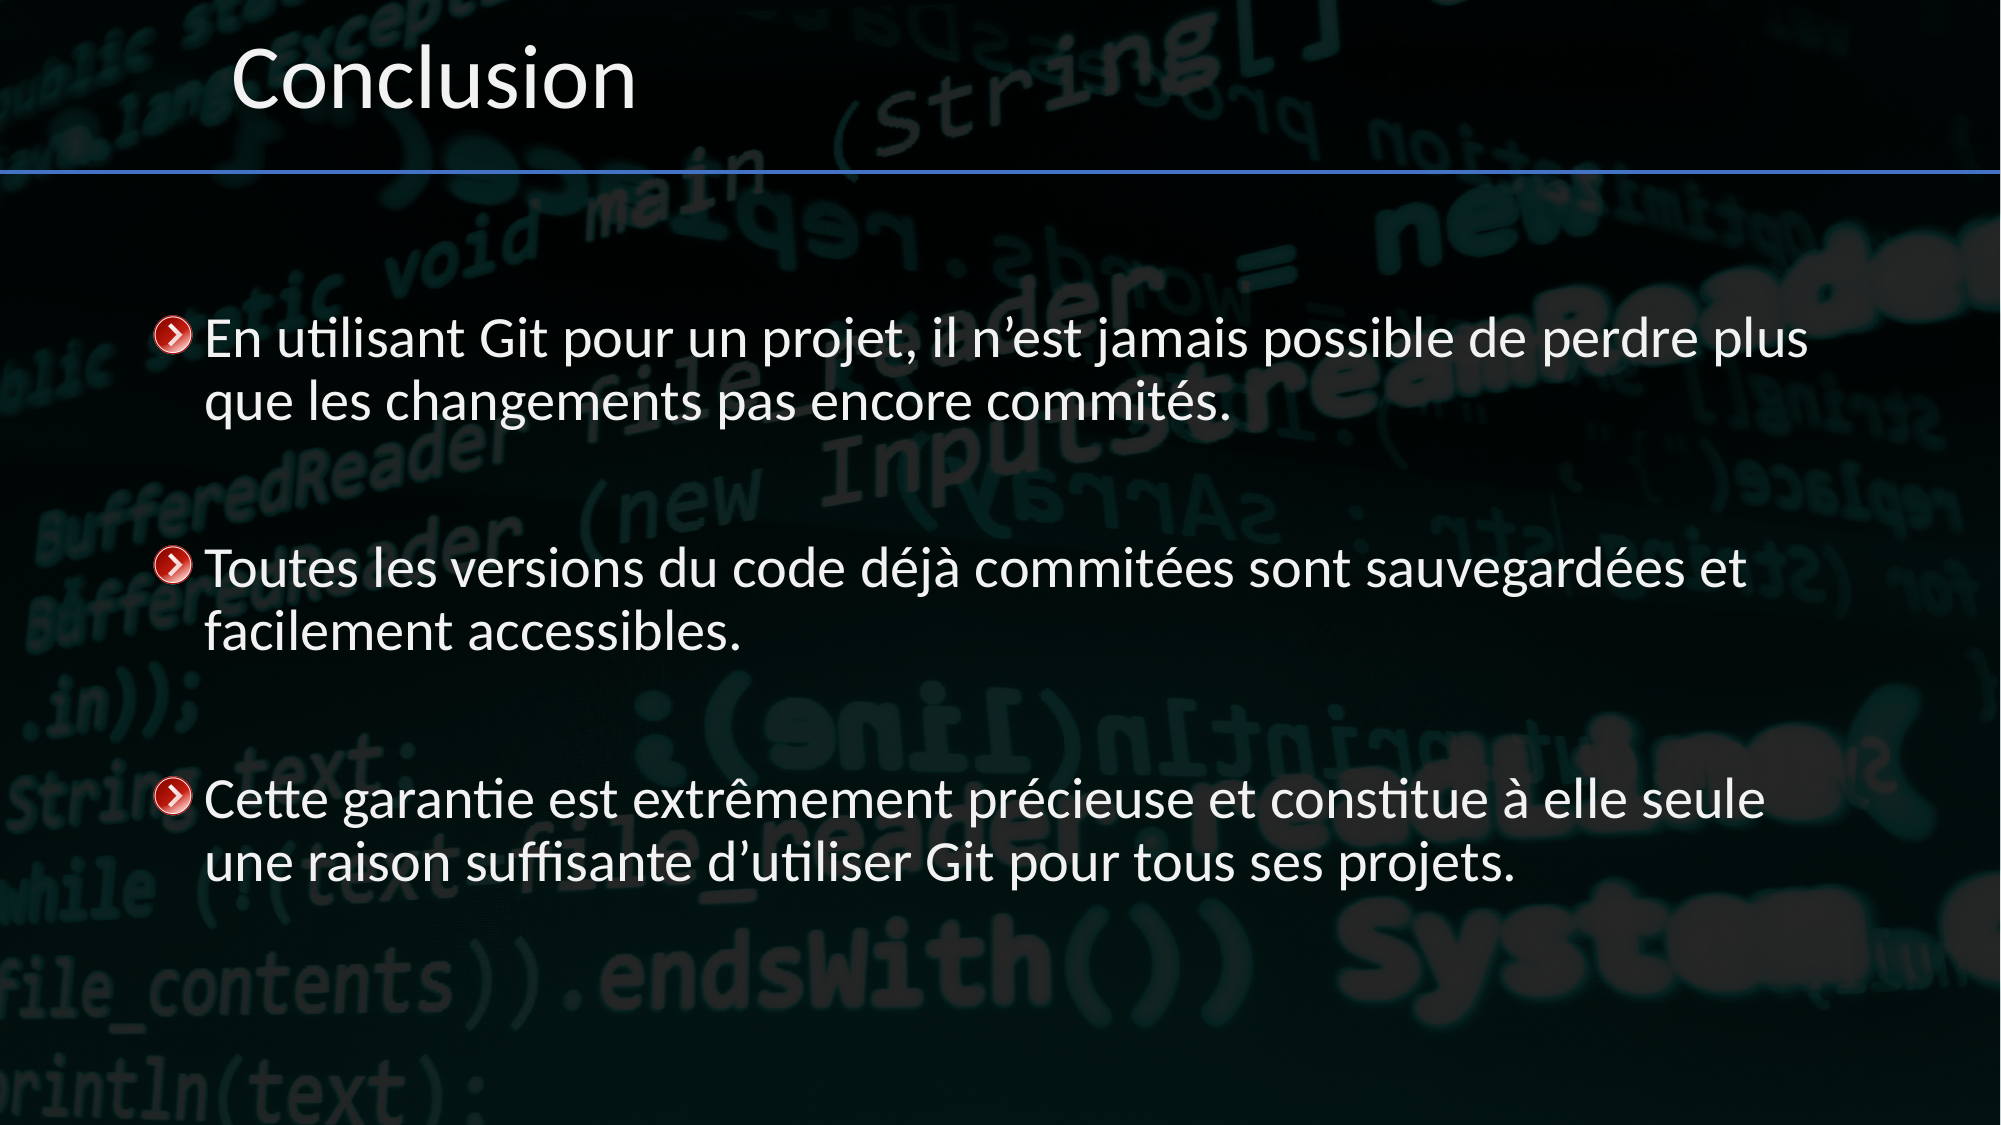

# Conclusion
En utilisant Git pour un projet, il n’est jamais possible de perdre plus que les changements pas encore commités.

Toutes les versions du code déjà commitées sont sauvegardées et facilement accessibles.

Cette garantie est extrêmement précieuse et constitue à elle seule une raison suffisante d’utiliser Git pour tous ses projets.